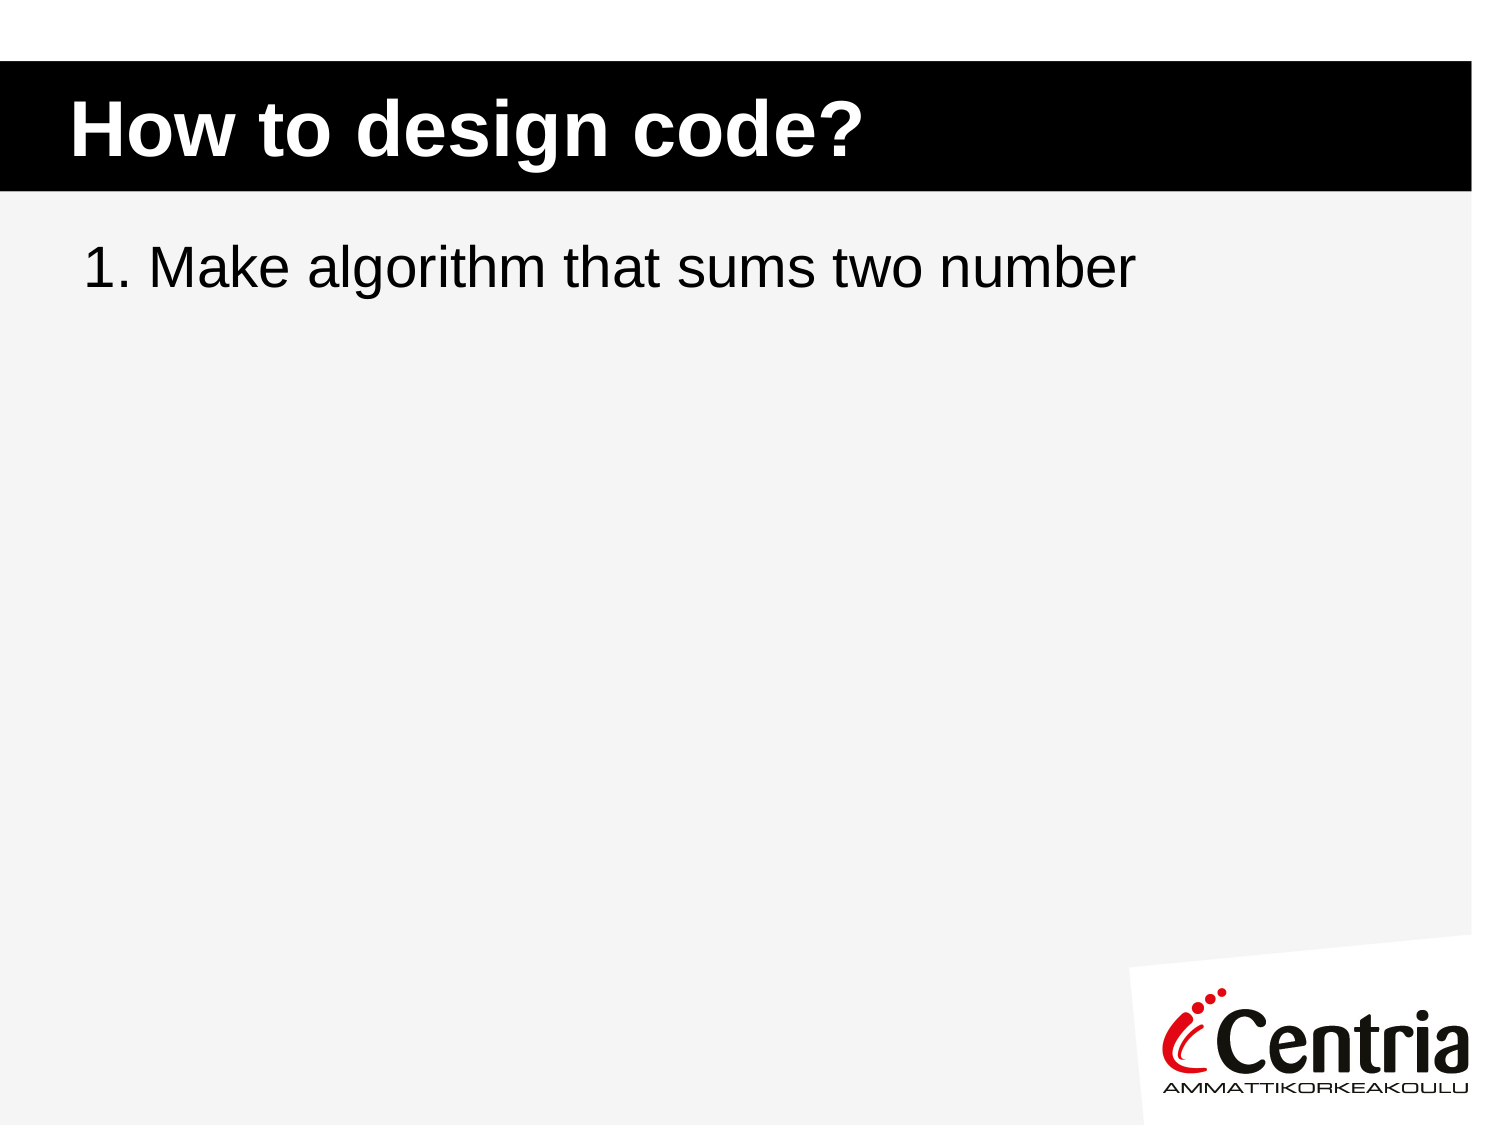

# How to design code?
1. Make algorithm that sums two number